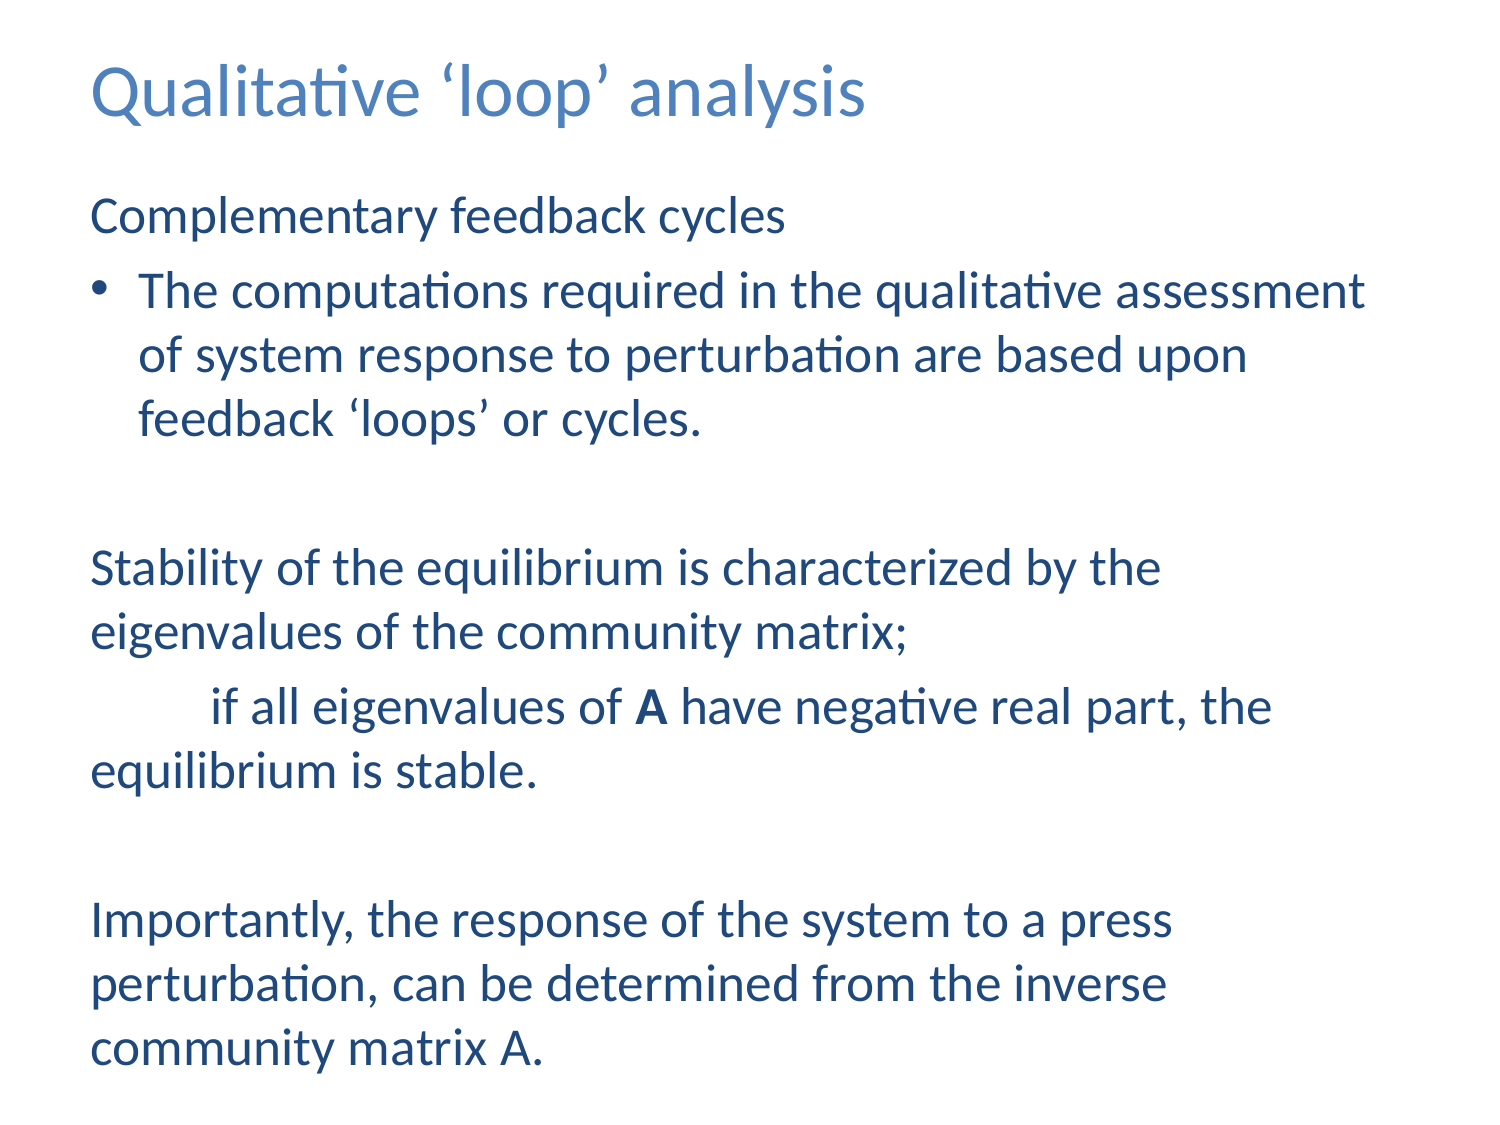

# Qualitative ‘loop’ analysis
Complementary feedback cycles
The computations required in the qualitative assessment of system response to perturbation are based upon feedback ‘loops’ or cycles.

Stability of the equilibrium is characterized by the eigenvalues of the community matrix;
	if all eigenvalues of A have negative real part, the equilibrium is stable.

Importantly, the response of the system to a press perturbation, can be determined from the inverse community matrix A.